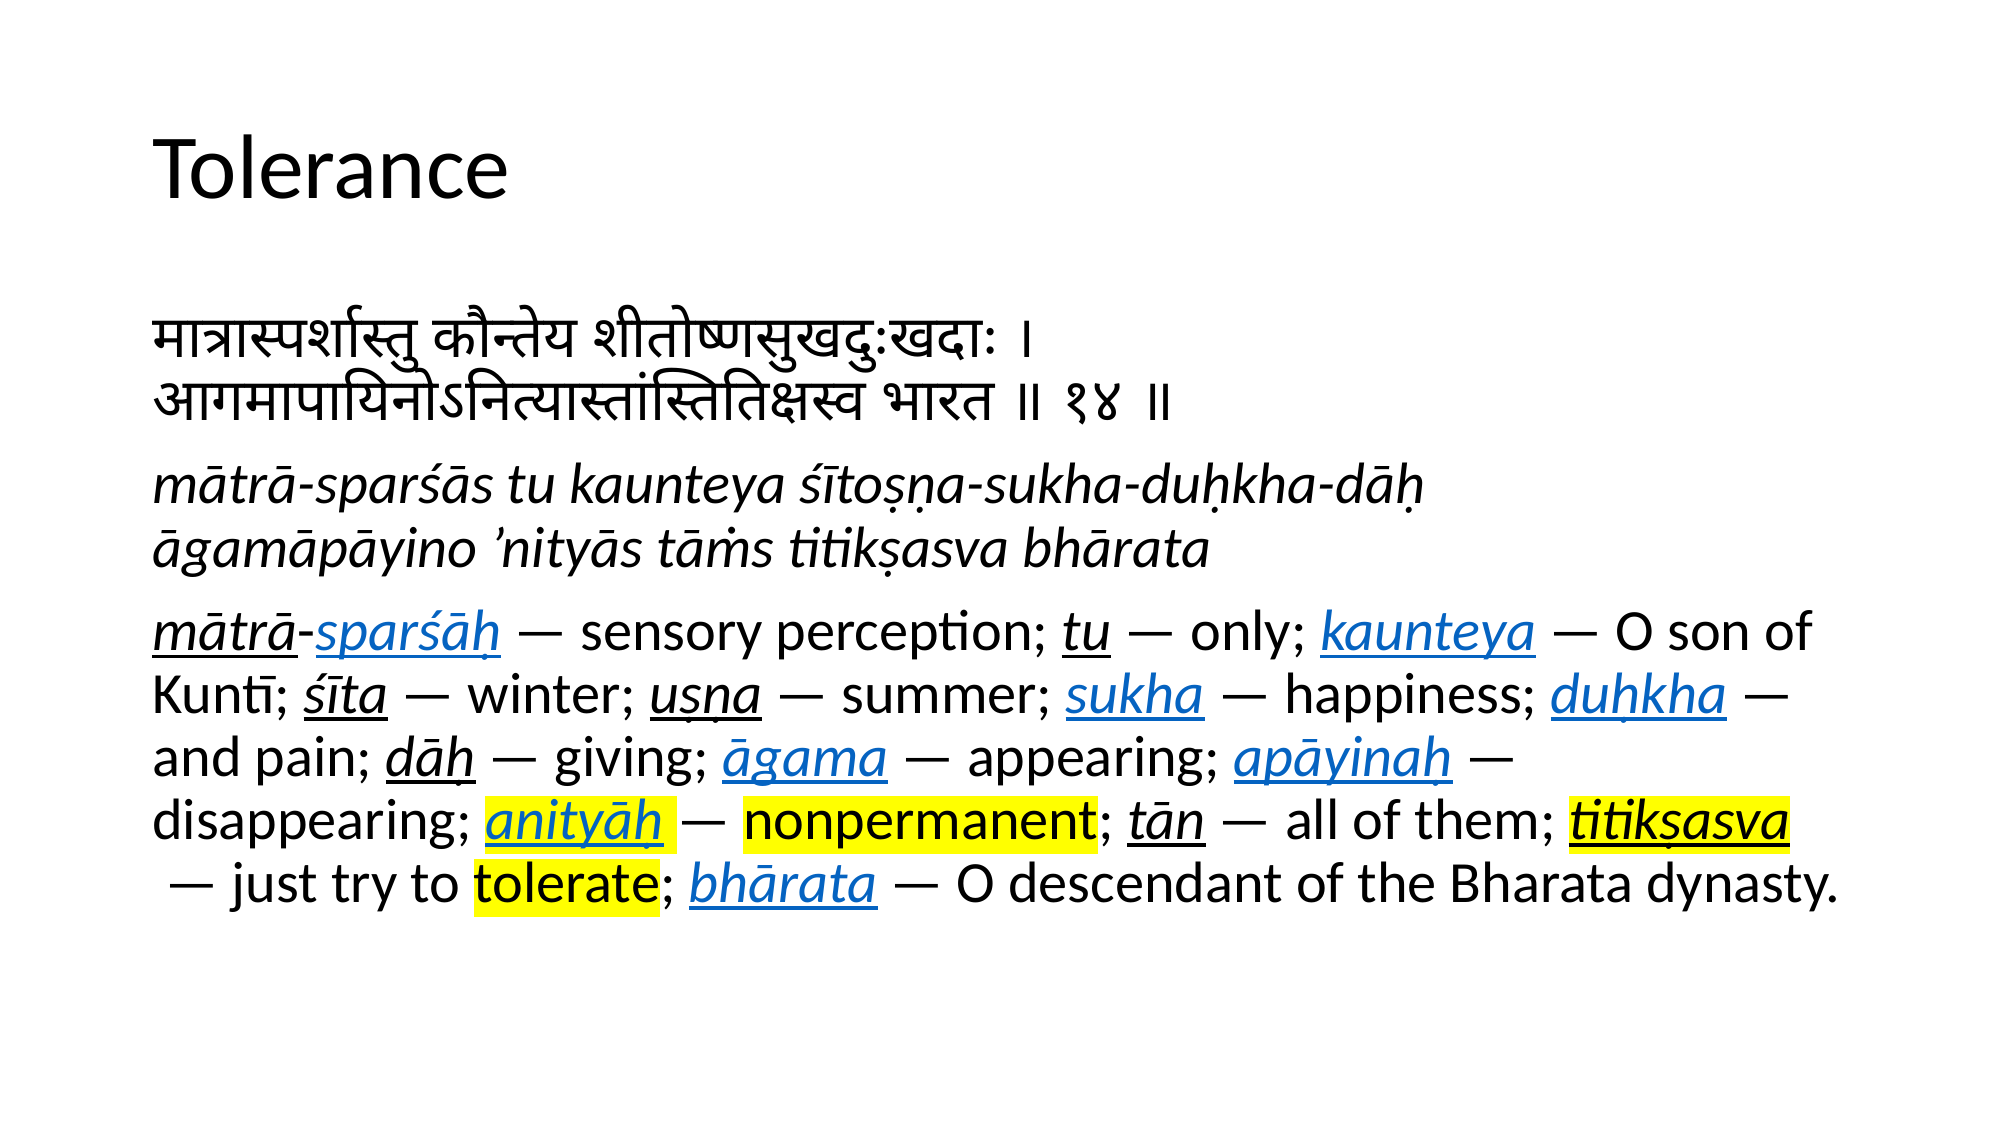

# Tolerance
मात्रास्पर्शास्तु कौन्तेय शीतोष्णसुखदुःखदाः ।
आगमापायिनोऽनित्यास्तांस्तितिक्षस्व भारत ॥ १४ ॥
mātrā-sparśās tu kaunteya śītoṣṇa-sukha-duḥkha-dāḥ
āgamāpāyino ’nityās tāṁs titikṣasva bhārata
mātrā-sparśāḥ — sensory perception; tu — only; kaunteya — O son of Kuntī; śīta — winter; uṣṇa — summer; sukha — happiness; duḥkha — and pain; dāḥ — giving; āgama — appearing; apāyinaḥ — disappearing; anityāḥ — nonpermanent; tān — all of them; titikṣasva — just try to tolerate; bhārata — O descendant of the Bharata dynasty.